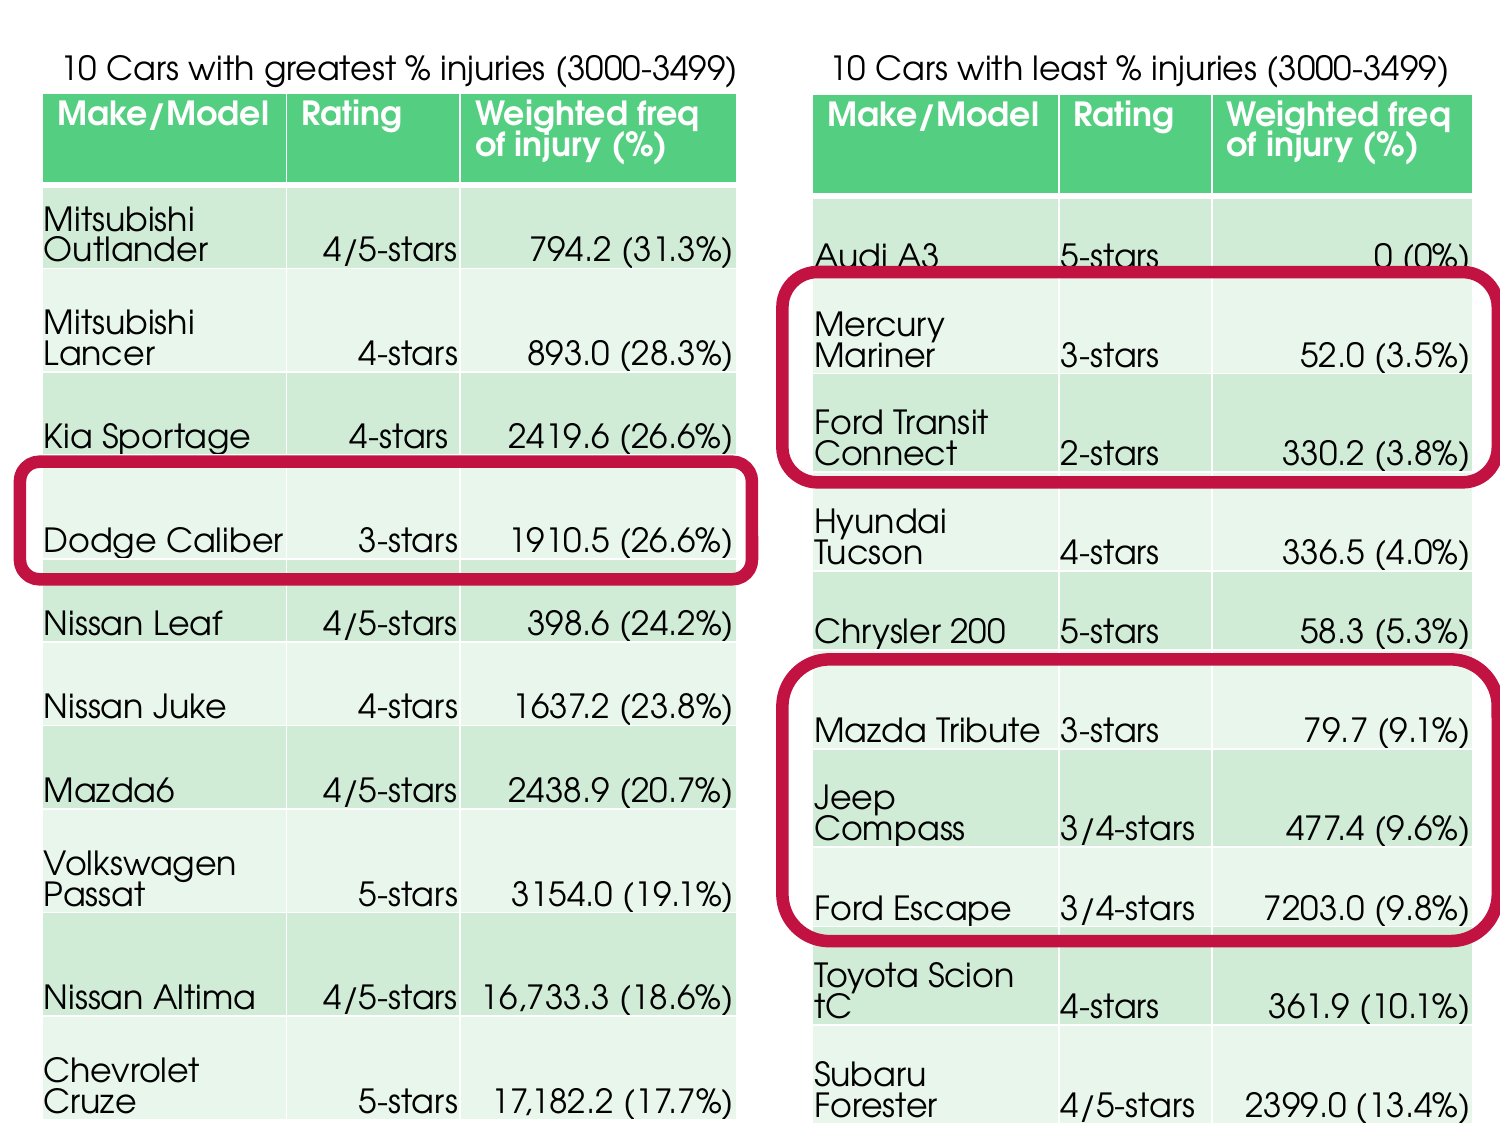

10 Cars with greatest % injuries (3000-3499)
10 Cars with least % injuries (3000-3499)
| Make/Model | Rating | Weighted freq of injury (%) |
| --- | --- | --- |
| Mitsubishi Outlander | 4/5-stars | 794.2 (31.3%) |
| Mitsubishi Lancer | 4-stars | 893.0 (28.3%) |
| Kia Sportage | 4-stars | 2419.6 (26.6%) |
| Dodge Caliber | 3-stars | 1910.5 (26.6%) |
| Nissan Leaf | 4/5-stars | 398.6 (24.2%) |
| Nissan Juke | 4-stars | 1637.2 (23.8%) |
| Mazda6 | 4/5-stars | 2438.9 (20.7%) |
| Volkswagen Passat | 5-stars | 3154.0 (19.1%) |
| Nissan Altima | 4/5-stars | 16,733.3 (18.6%) |
| Chevrolet Cruze | 5-stars | 17,182.2 (17.7%) |
| Make/Model | Rating | Weighted freq of injury (%) |
| --- | --- | --- |
| Audi A3 | 5-stars | 0 (0%) |
| Mercury Mariner | 3-stars | 52.0 (3.5%) |
| Ford Transit Connect | 2-stars | 330.2 (3.8%) |
| Hyundai Tucson | 4-stars | 336.5 (4.0%) |
| Chrysler 200 | 5-stars | 58.3 (5.3%) |
| Mazda Tribute | 3-stars | 79.7 (9.1%) |
| Jeep Compass | 3/4-stars | 477.4 (9.6%) |
| Ford Escape | 3/4-stars | 7203.0 (9.8%) |
| Toyota Scion tC | 4-stars | 361.9 (10.1%) |
| Subaru Forester | 4/5-stars | 2399.0 (13.4%) |